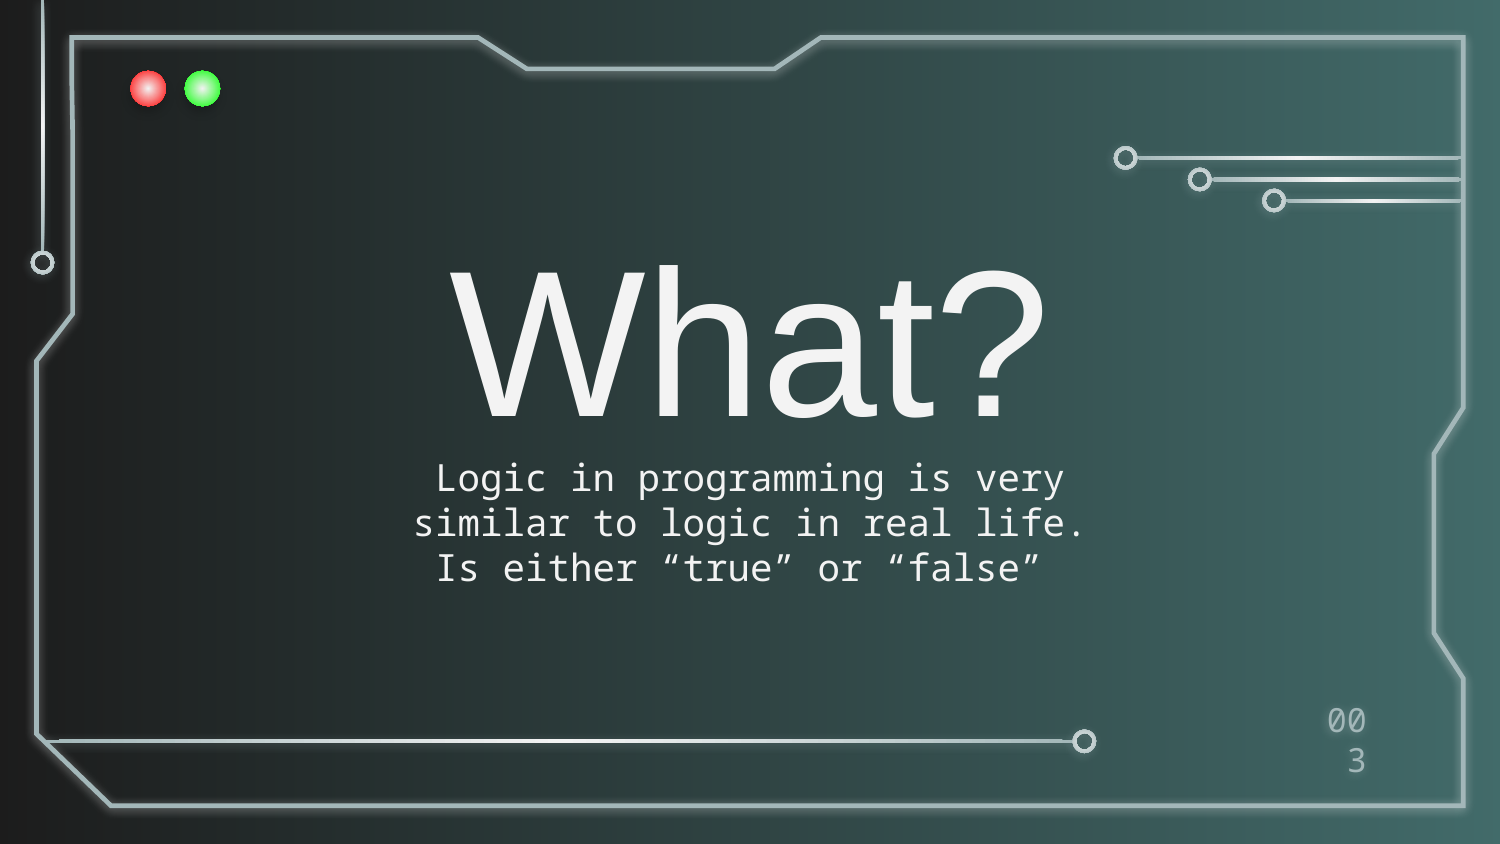

# What?
Logic in programming is very similar to logic in real life. Is either “true” or “false”
003